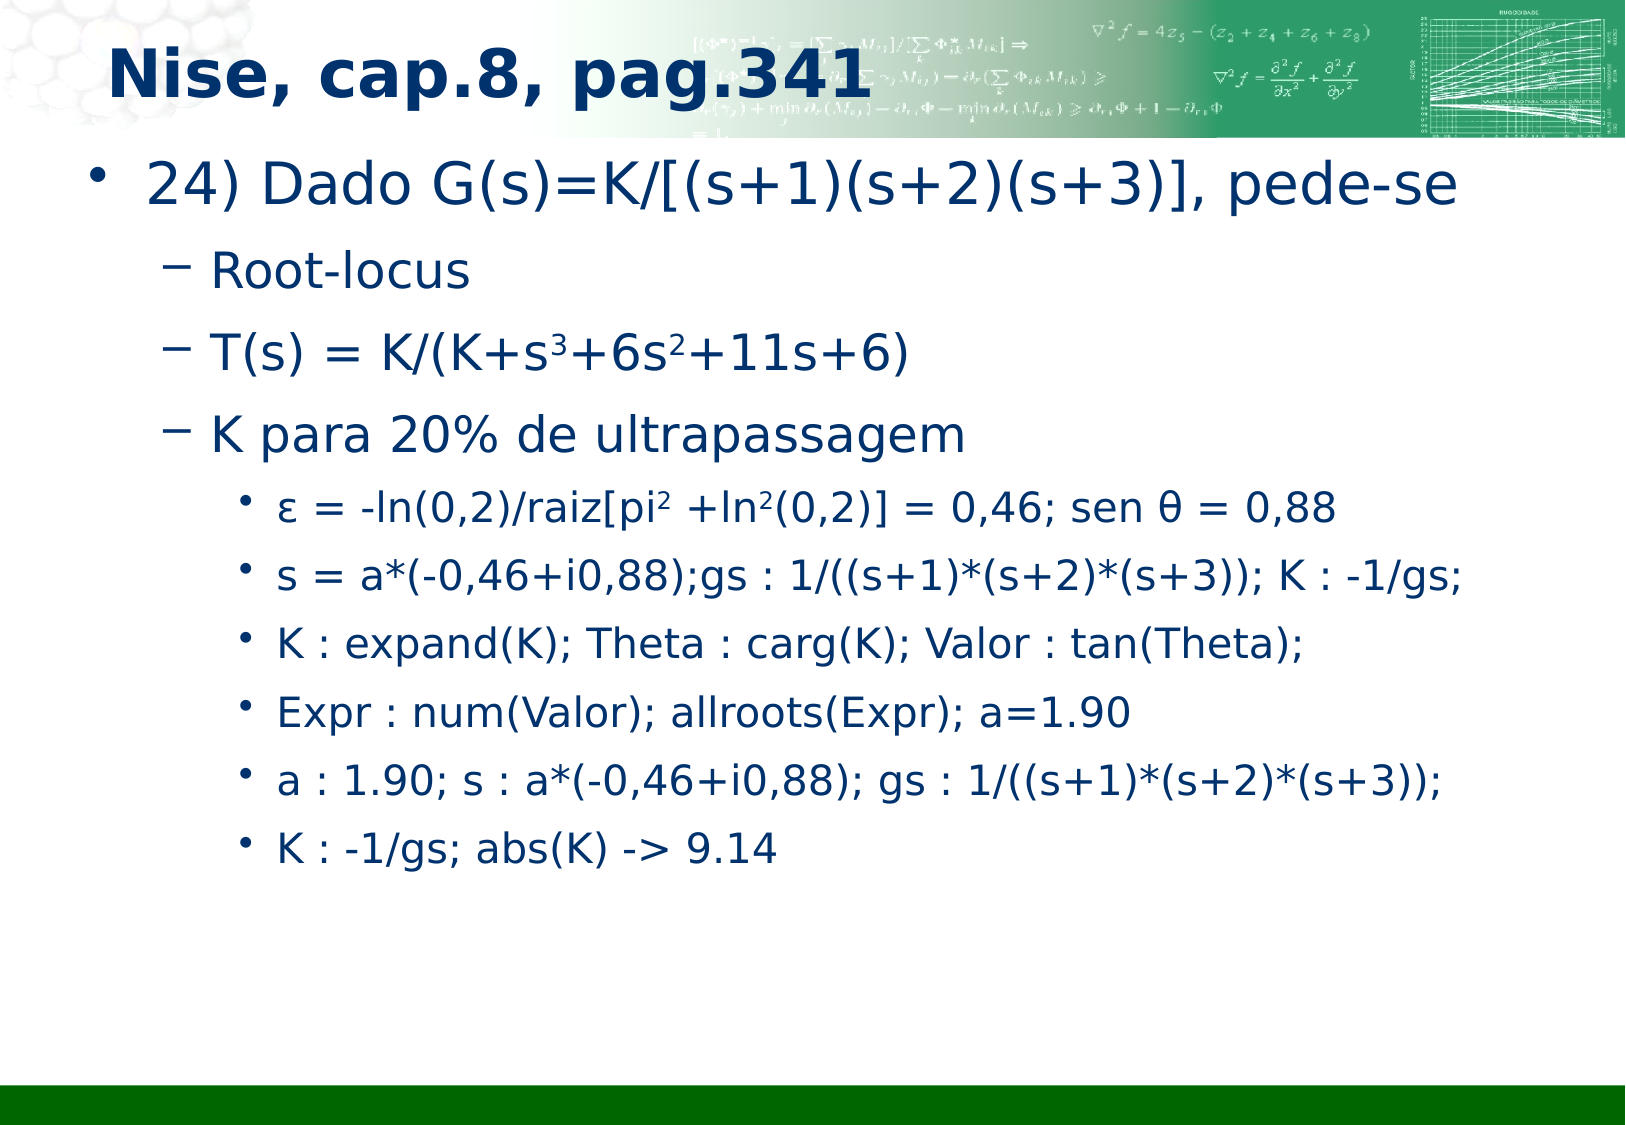

Nise, cap.8, pag.341
24) Dado G(s)=K/[(s+1)(s+2)(s+3)], pede-se
Root-locus
T(s) = K/(K+s3+6s2+11s+6)
K para 20% de ultrapassagem
ε = -ln(0,2)/raiz[pi2 +ln2(0,2)] = 0,46; sen θ = 0,88
s = a*(-0,46+i0,88);gs : 1/((s+1)*(s+2)*(s+3)); K : -1/gs;
K : expand(K); Theta : carg(K); Valor : tan(Theta);
Expr : num(Valor); allroots(Expr); a=1.90
a : 1.90; s : a*(-0,46+i0,88); gs : 1/((s+1)*(s+2)*(s+3));
K : -1/gs; abs(K) -> 9.14